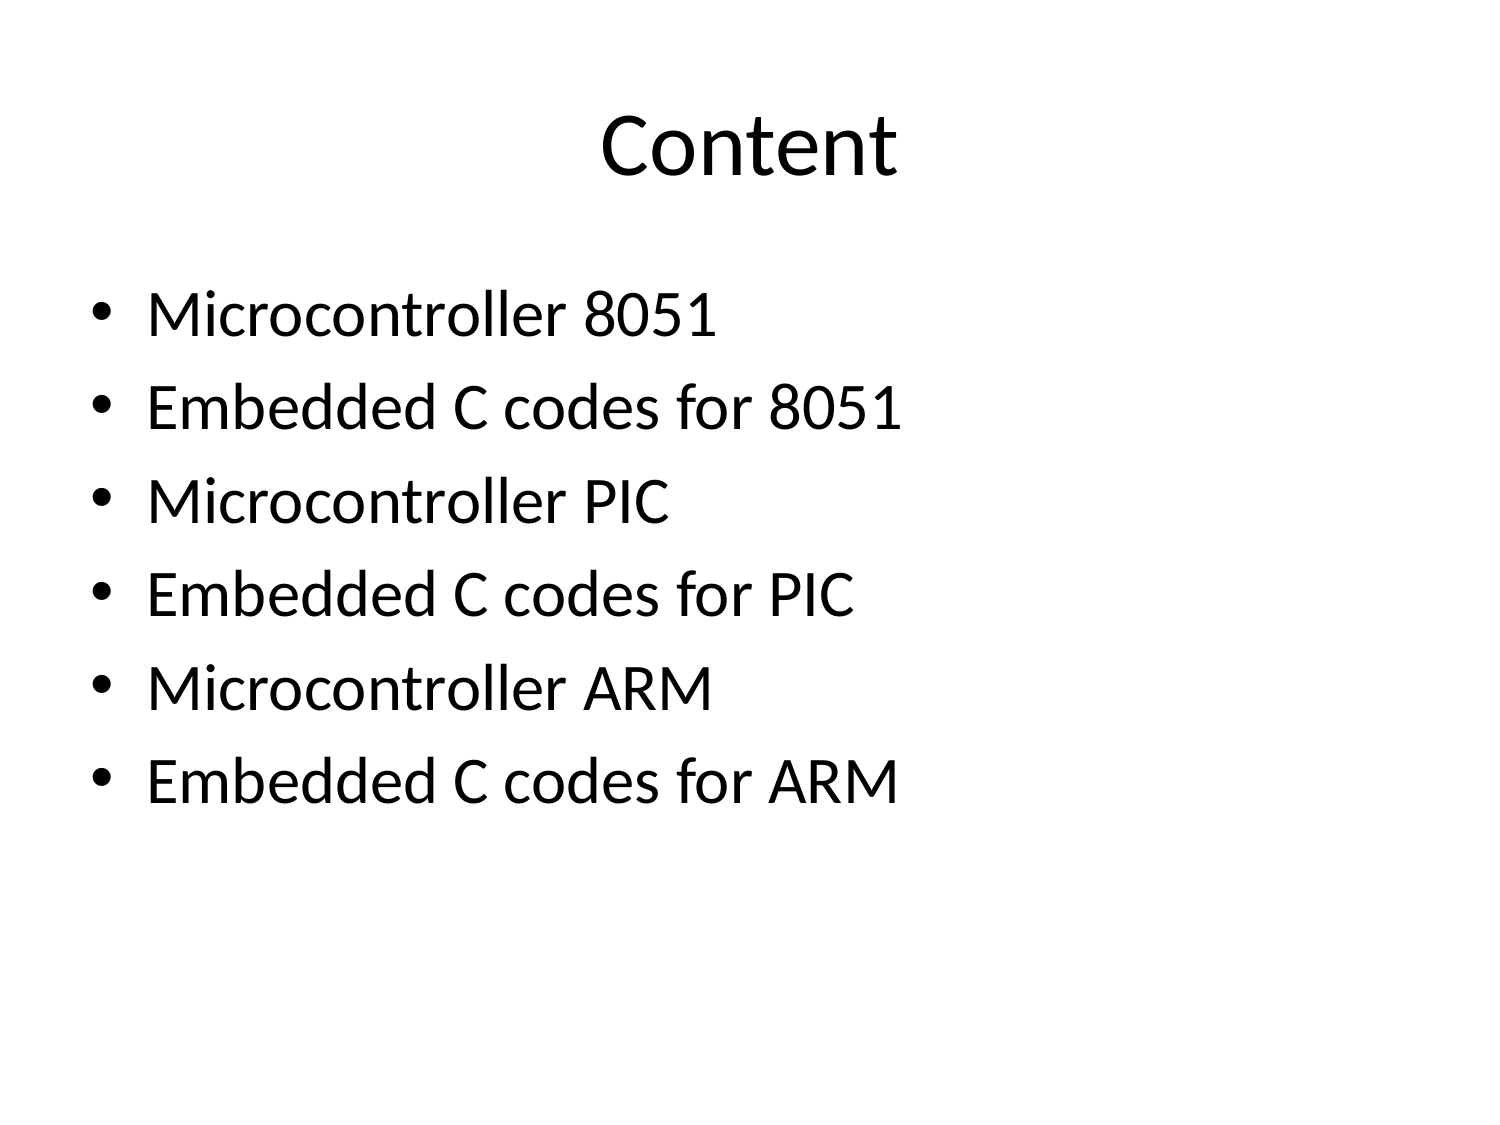

# Content
Microcontroller 8051
Embedded C codes for 8051
Microcontroller PIC
Embedded C codes for PIC
Microcontroller ARM
Embedded C codes for ARM